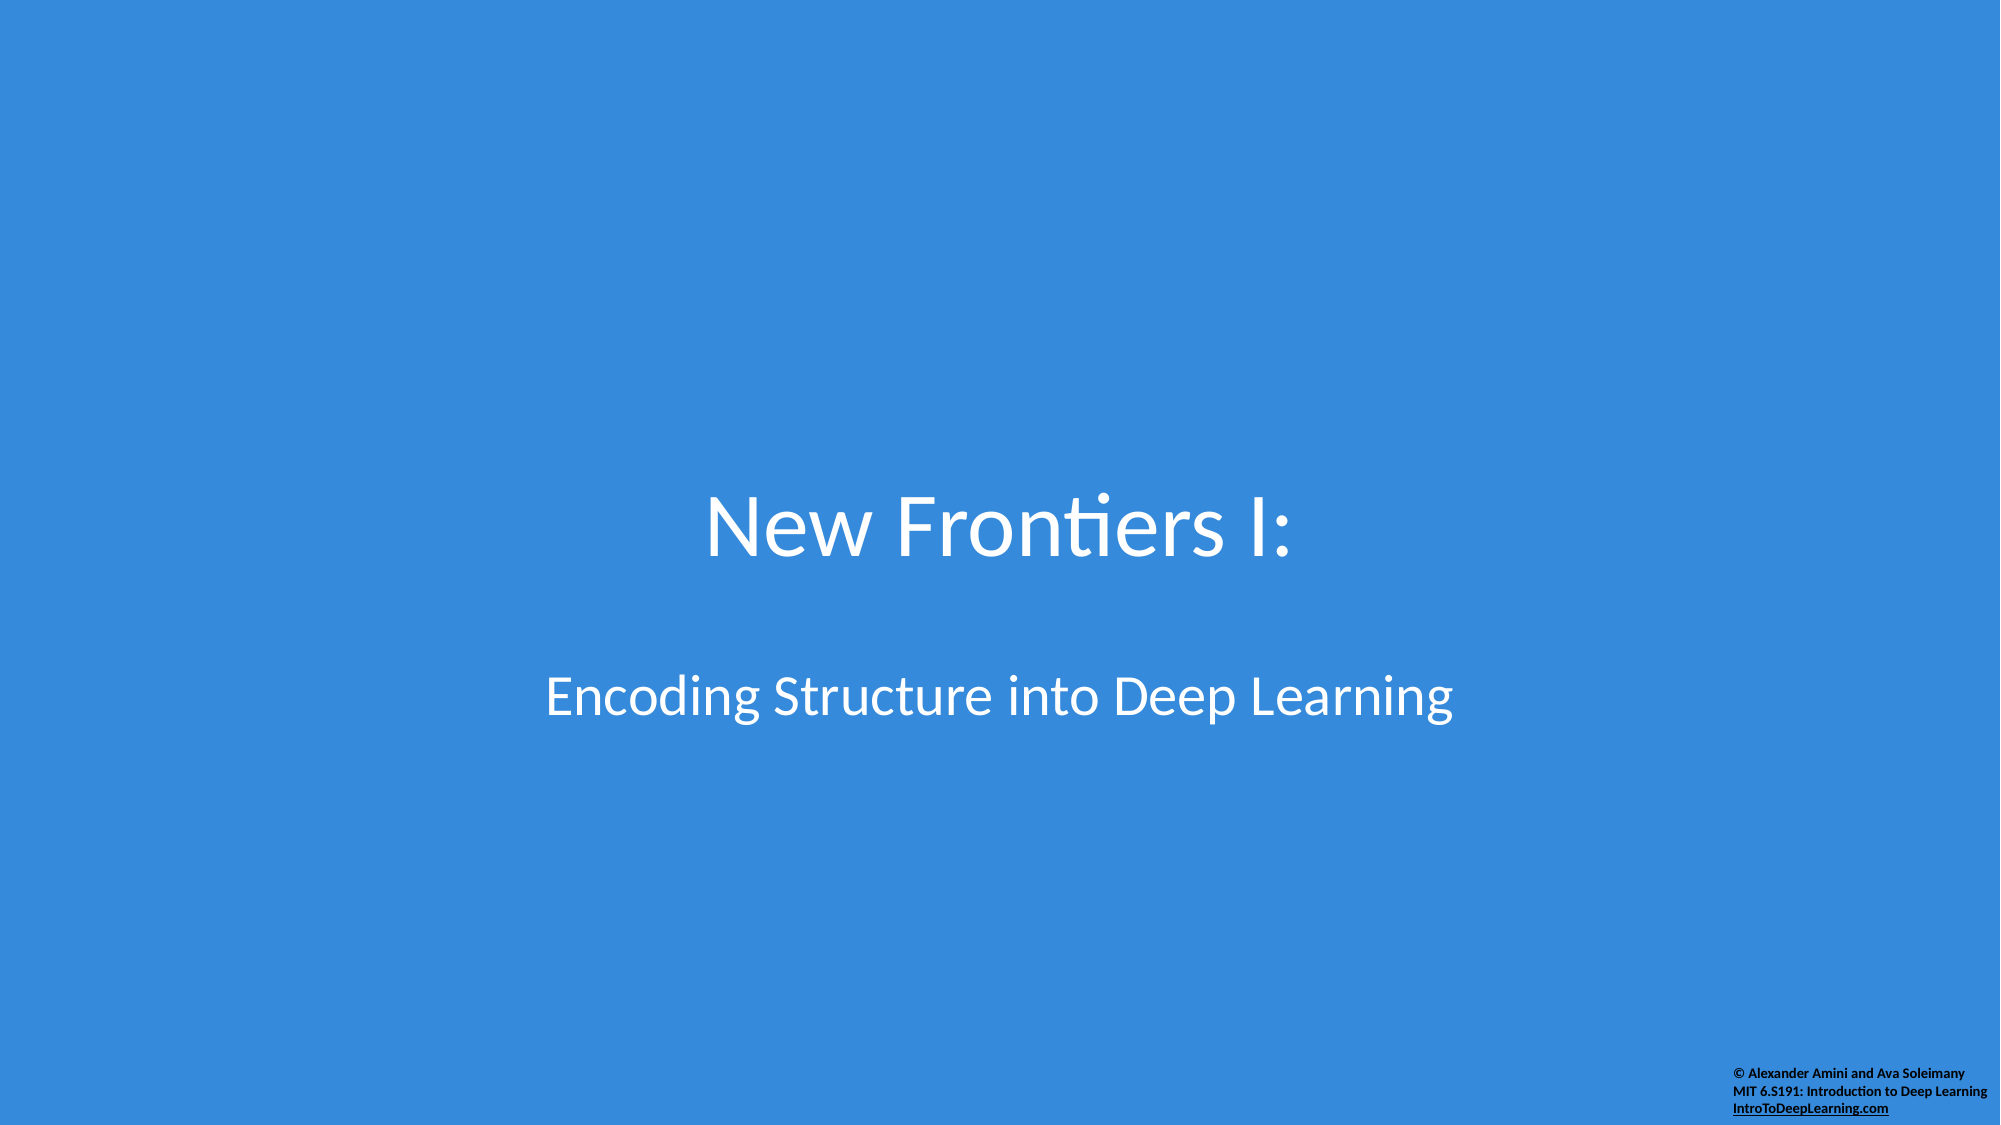

# New Frontiers I:
Encoding Structure into Deep Learning